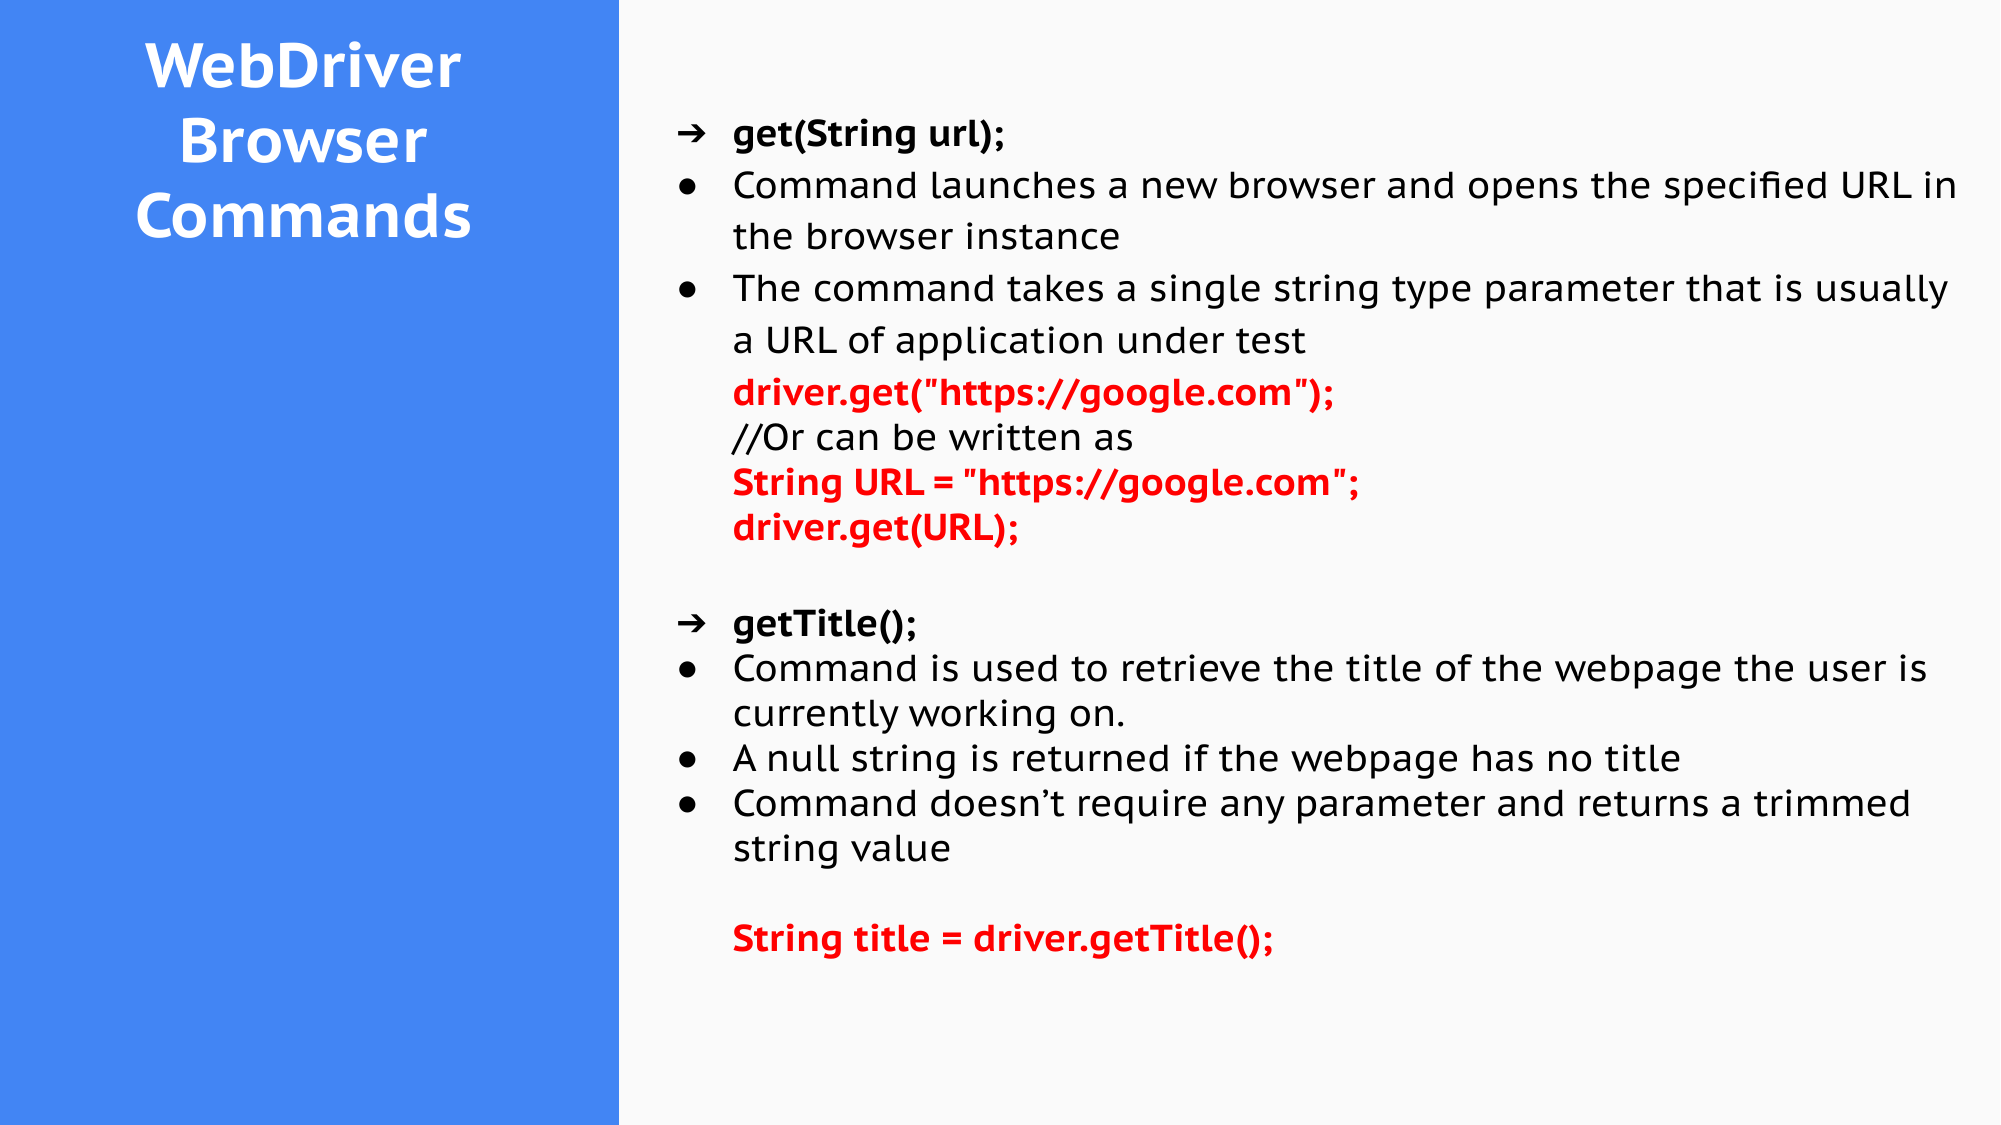

# WebDriver Browser Commands
get(String url);
Command launches a new browser and opens the specified URL in the browser instance
The command takes a single string type parameter that is usually a URL of application under test
driver.get("https://google.com");
//Or can be written as
String URL = "https://google.com";
driver.get(URL);

getTitle();
Command is used to retrieve the title of the webpage the user is currently working on.
A null string is returned if the webpage has no title
Command doesn’t require any parameter and returns a trimmed string value

String title = driver.getTitle();